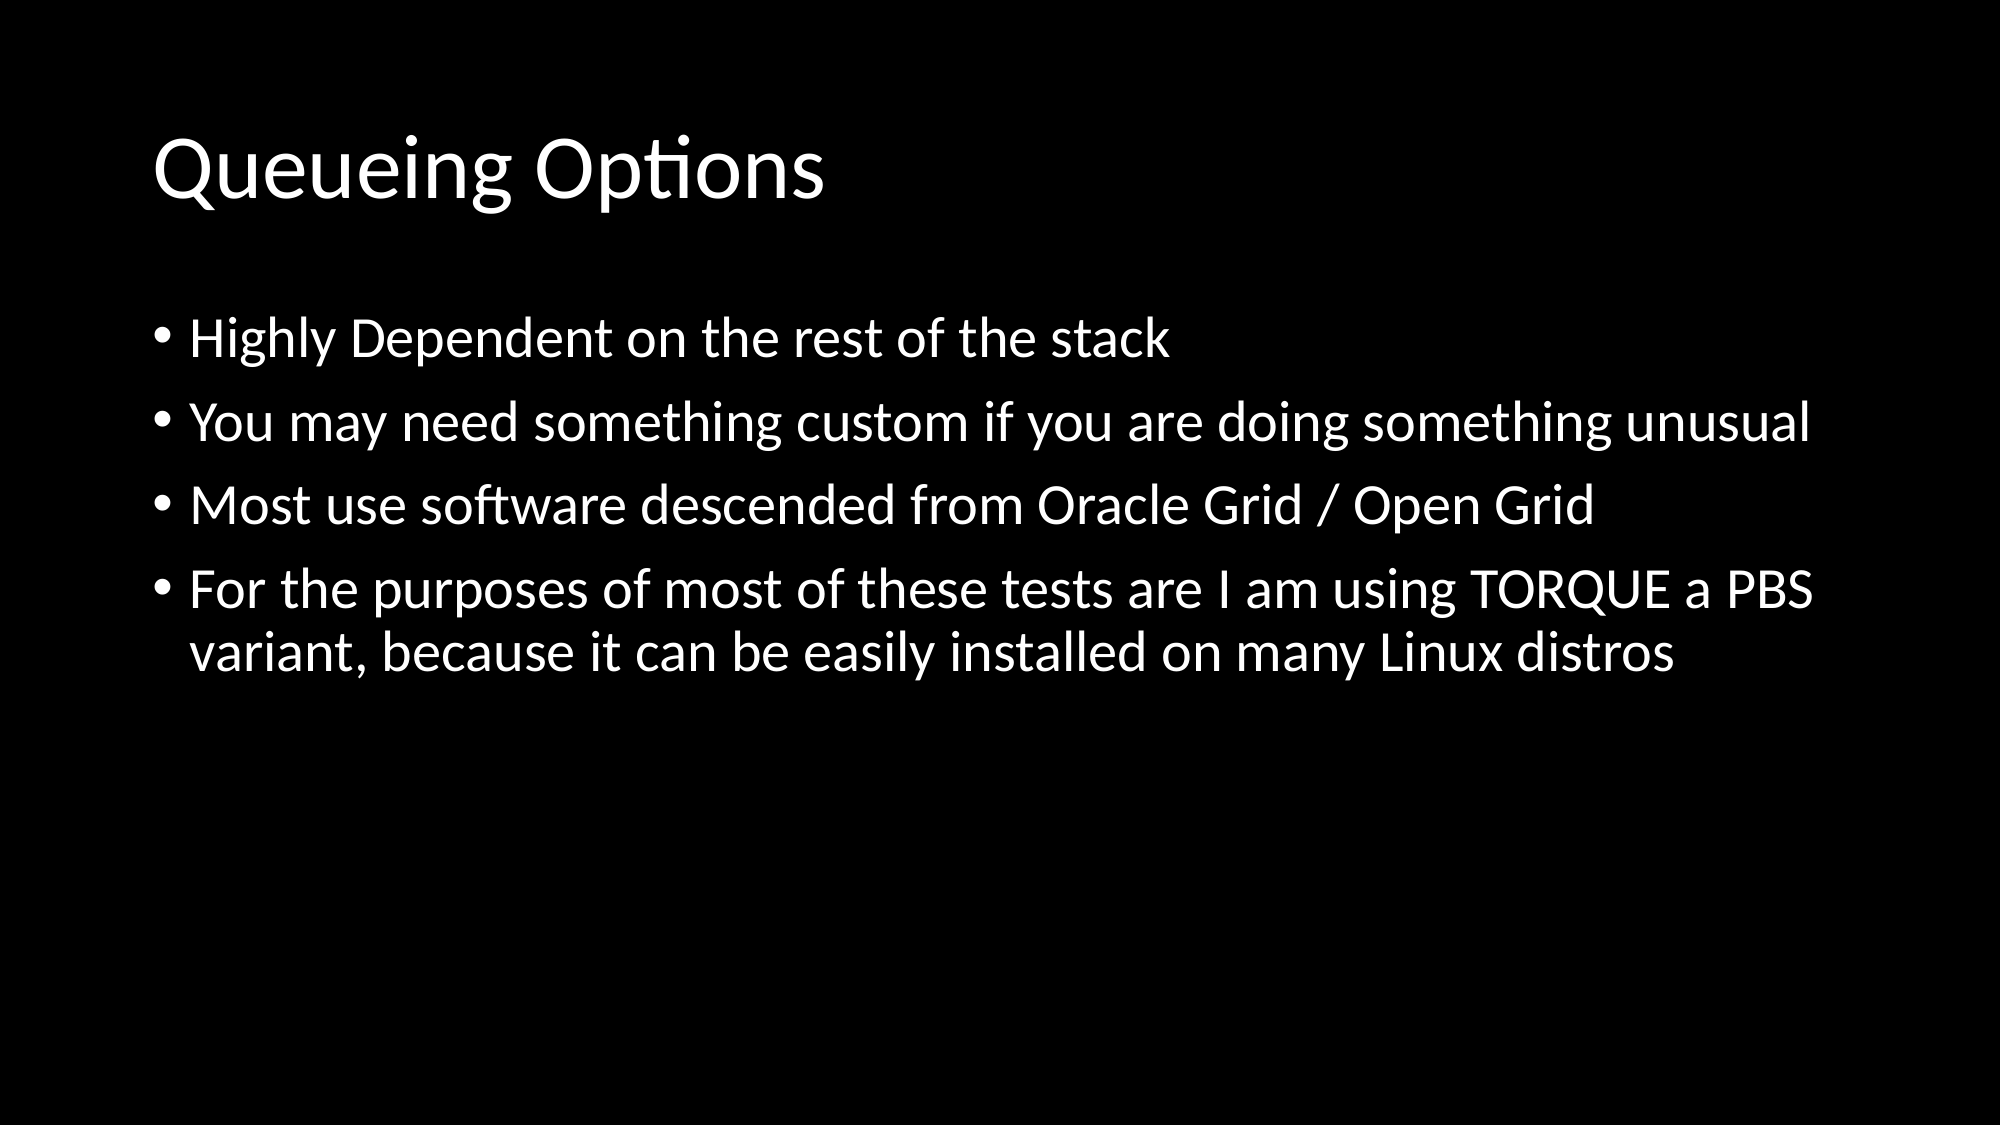

# Queueing Options
Highly Dependent on the rest of the stack
You may need something custom if you are doing something unusual
Most use software descended from Oracle Grid / Open Grid
For the purposes of most of these tests are I am using TORQUE a PBS variant, because it can be easily installed on many Linux distros